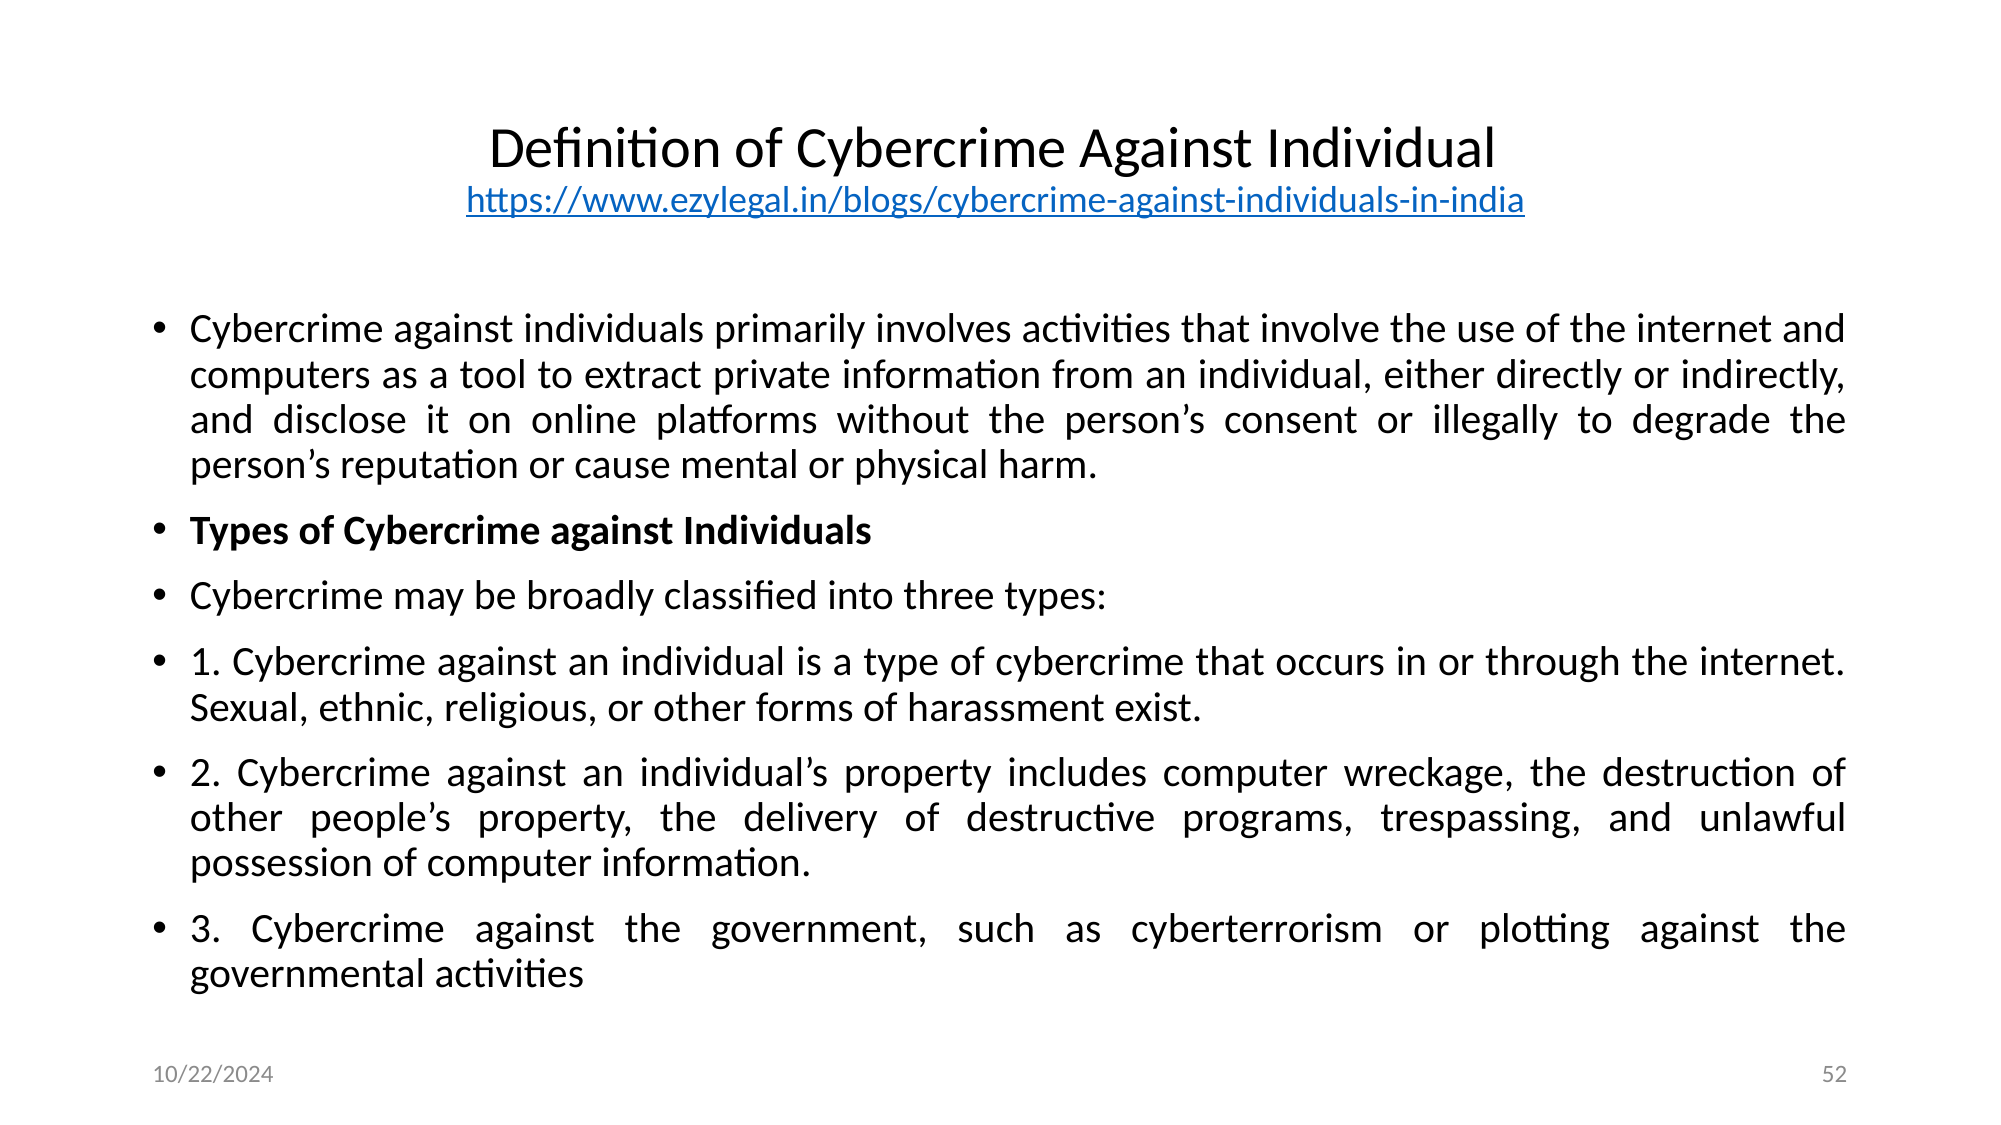

# Definition of Cybercrime Against Individual  https://www.ezylegal.in/blogs/cybercrime-against-individuals-in-india
Cybercrime against individuals primarily involves activities that involve the use of the internet and computers as a tool to extract private information from an individual, either directly or indirectly, and disclose it on online platforms without the person’s consent or illegally to degrade the person’s reputation or cause mental or physical harm.
Types of Cybercrime against Individuals
Cybercrime may be broadly classified into three types:
1. Cybercrime against an individual is a type of cybercrime that occurs in or through the internet. Sexual, ethnic, religious, or other forms of harassment exist.
2. Cybercrime against an individual’s property includes computer wreckage, the destruction of other people’s property, the delivery of destructive programs, trespassing, and unlawful possession of computer information.
3. Cybercrime against the government, such as cyberterrorism or plotting against the governmental activities

10/22/2024
52